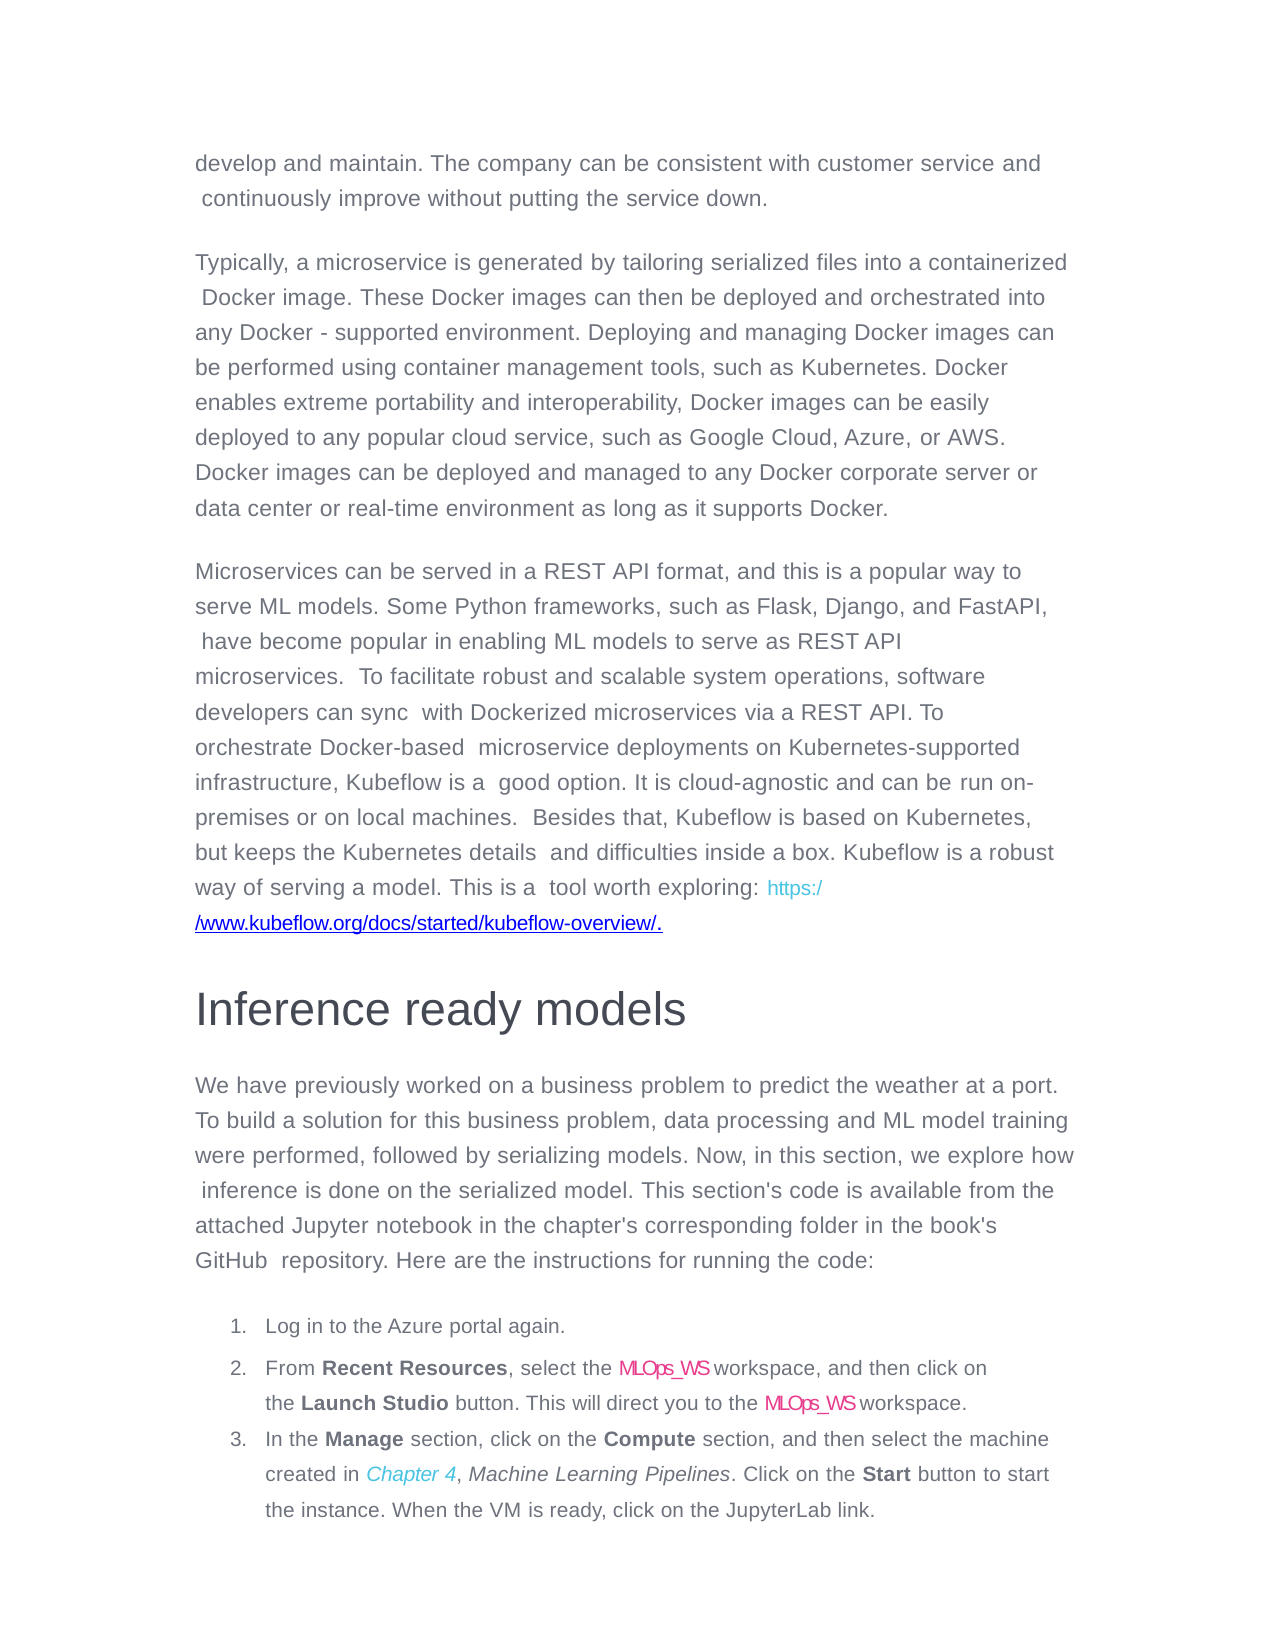

develop and maintain. The company can be consistent with customer service and  continuously improve without putting the service down.

Typically, a microservice is generated by tailoring serialized files into a containerized  Docker image. These Docker images can then be deployed and orchestrated into  any Docker - supported environment. Deploying and managing Docker images can  be performed using container management tools, such as Kubernetes. Docker  enables extreme portability and interoperability, Docker images can be easily  deployed to any popular cloud service, such as Google Cloud, Azure, or AWS.  Docker images can be deployed and managed to any Docker corporate server or  data center or real-time environment as long as it supports Docker.

Microservices can be served in a REST API format, and this is a popular way to  serve ML models. Some Python frameworks, such as Flask, Django, and FastAPI,  have become popular in enabling ML models to serve as REST API microservices.  To facilitate robust and scalable system operations, software developers can sync  with Dockerized microservices via a REST API. To orchestrate Docker-based  microservice deployments on Kubernetes-supported infrastructure, Kubeflow is a  good option. It is cloud-agnostic and can be run on-premises or on local machines.  Besides that, Kubeflow is based on Kubernetes, but keeps the Kubernetes details  and difficulties inside a box. Kubeflow is a robust way of serving a model. This is a  tool worth exploring: https://www.kubeflow.org/docs/started/kubeflow-overview/.

Inference ready models
We have previously worked on a business problem to predict the weather at a port.  To build a solution for this business problem, data processing and ML model training  were performed, followed by serializing models. Now, in this section, we explore how  inference is done on the serialized model. This section's code is available from the  attached Jupyter notebook in the chapter's corresponding folder in the book's GitHub  repository. Here are the instructions for running the code:

Log in to the Azure portal again.
From Recent Resources, select the MLOps_WS workspace, and then click on  the Launch Studio button. This will direct you to the MLOps_WS workspace.
In the Manage section, click on the Compute section, and then select the machine  created in Chapter 4, Machine Learning Pipelines. Click on the Start button to start  the instance. When the VM is ready, click on the JupyterLab link.